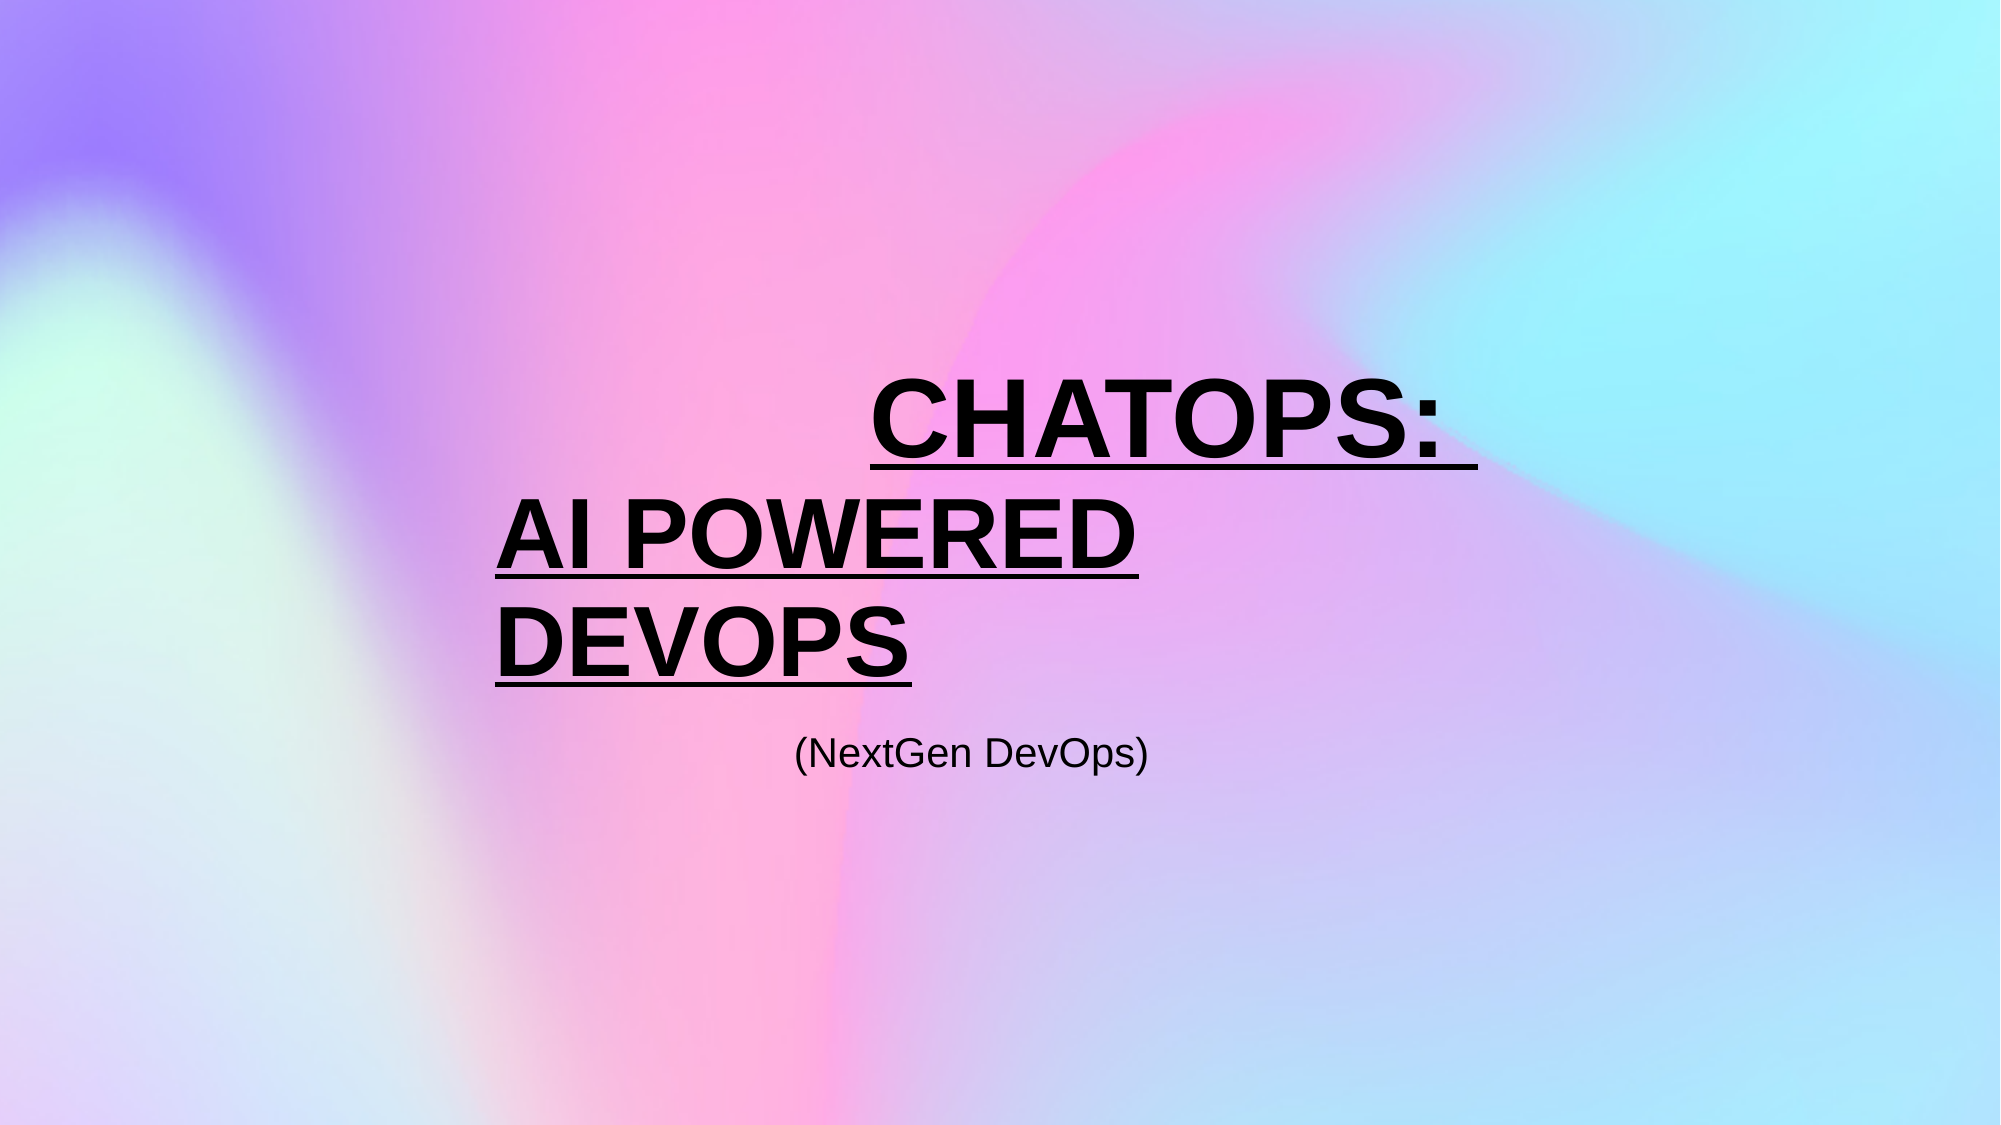

# Chatops: Ai powered devops
(NextGen DevOps)